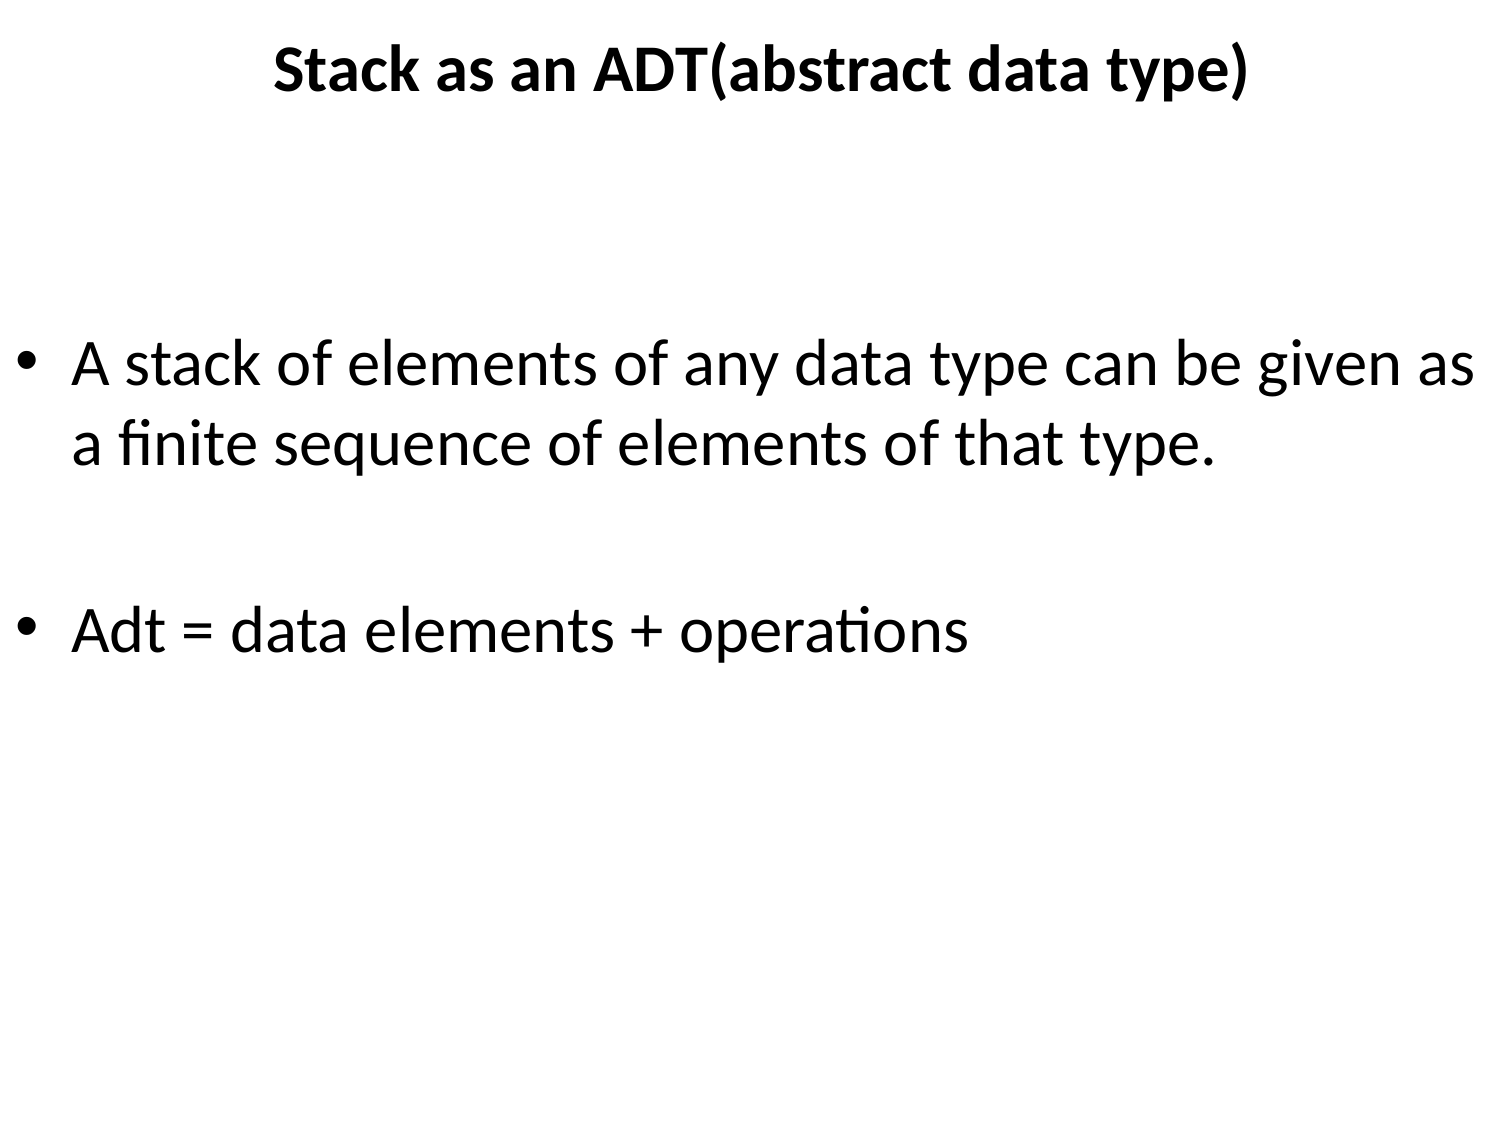

# Stack as an ADT(abstract data type)

A stack of elements of any data type can be given as a finite sequence of elements of that type.

Adt = data elements + operations